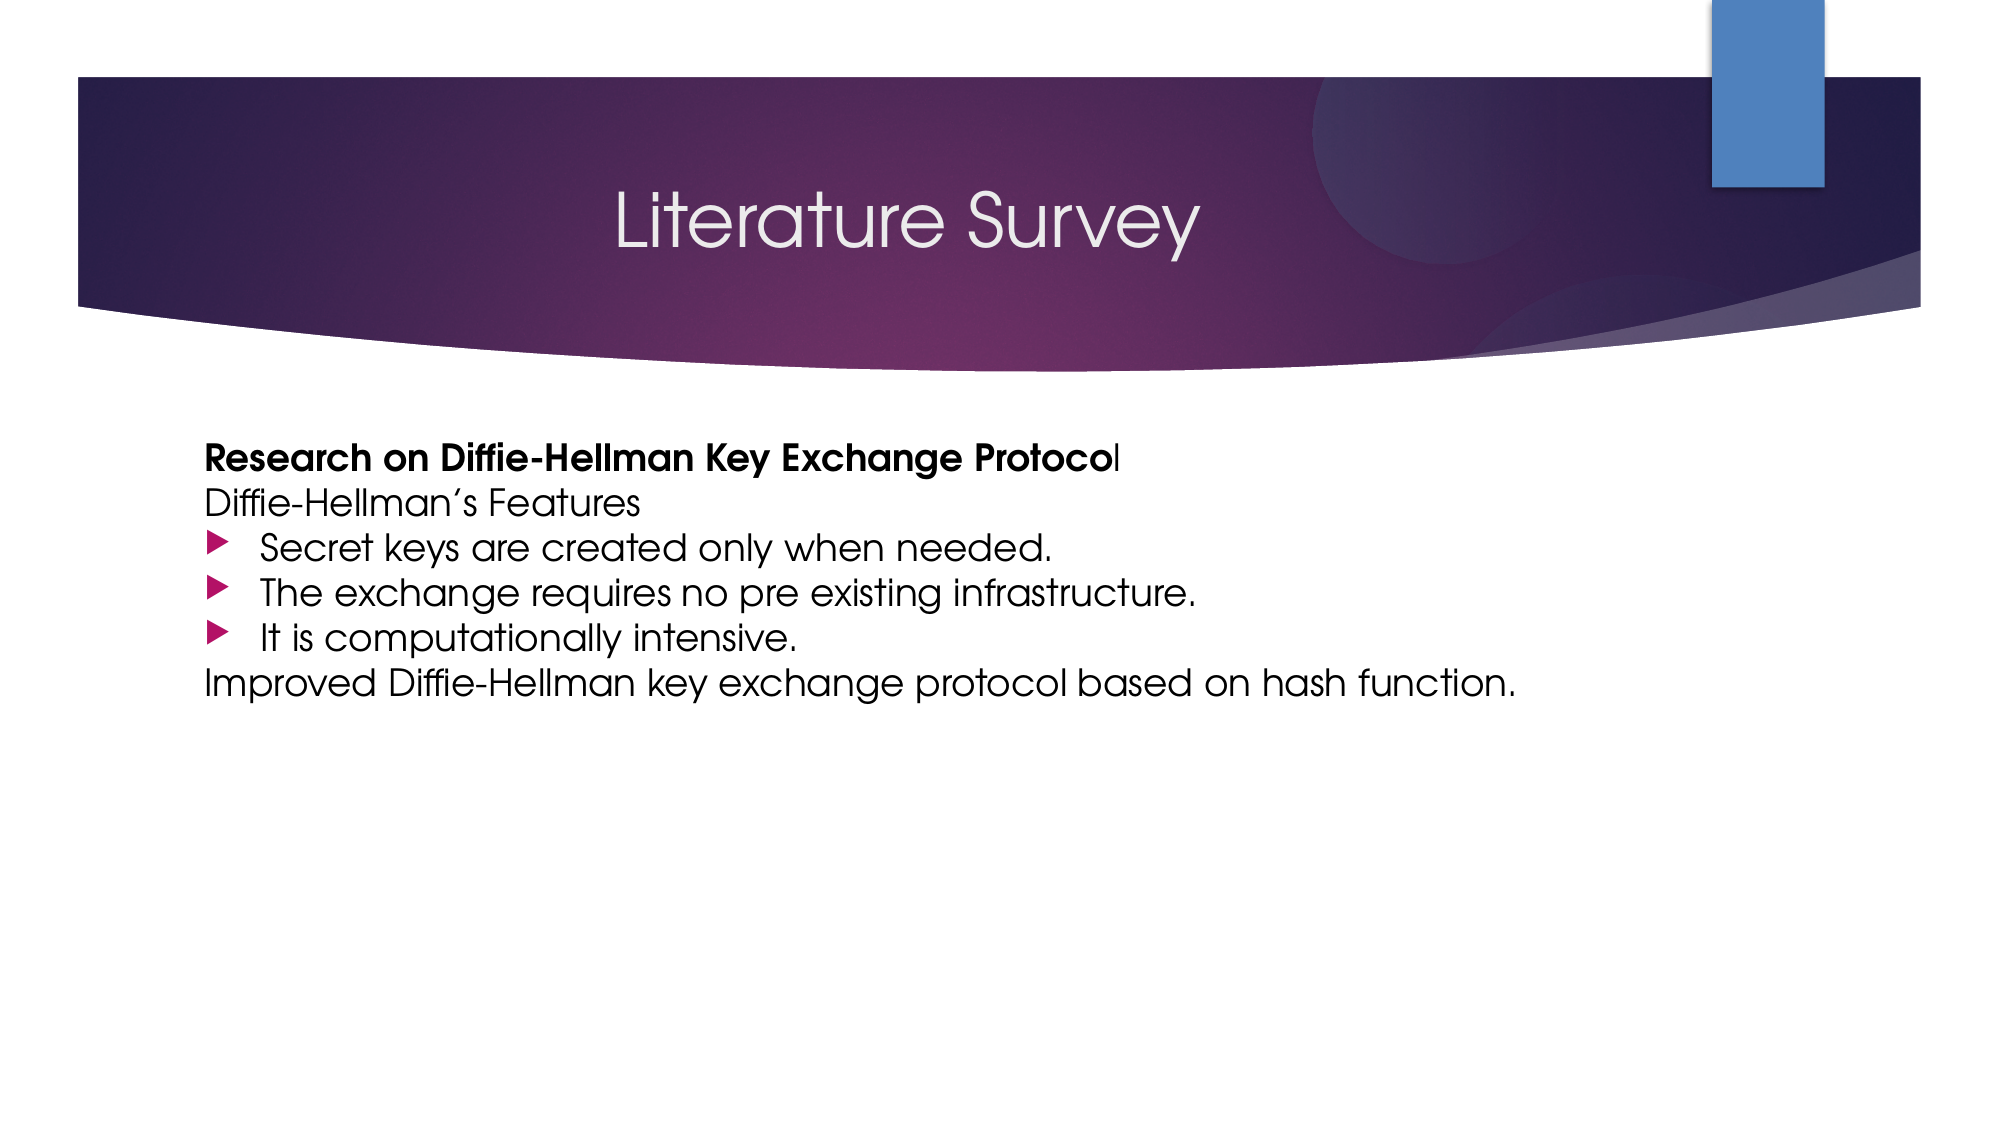

Literature Survey
Research on Diffie-Hellman Key Exchange Protocol
Diffie-Hellman’s Features
Secret keys are created only when needed.
The exchange requires no pre existing infrastructure.
It is computationally intensive.
Improved Diffie-Hellman key exchange protocol based on hash function.